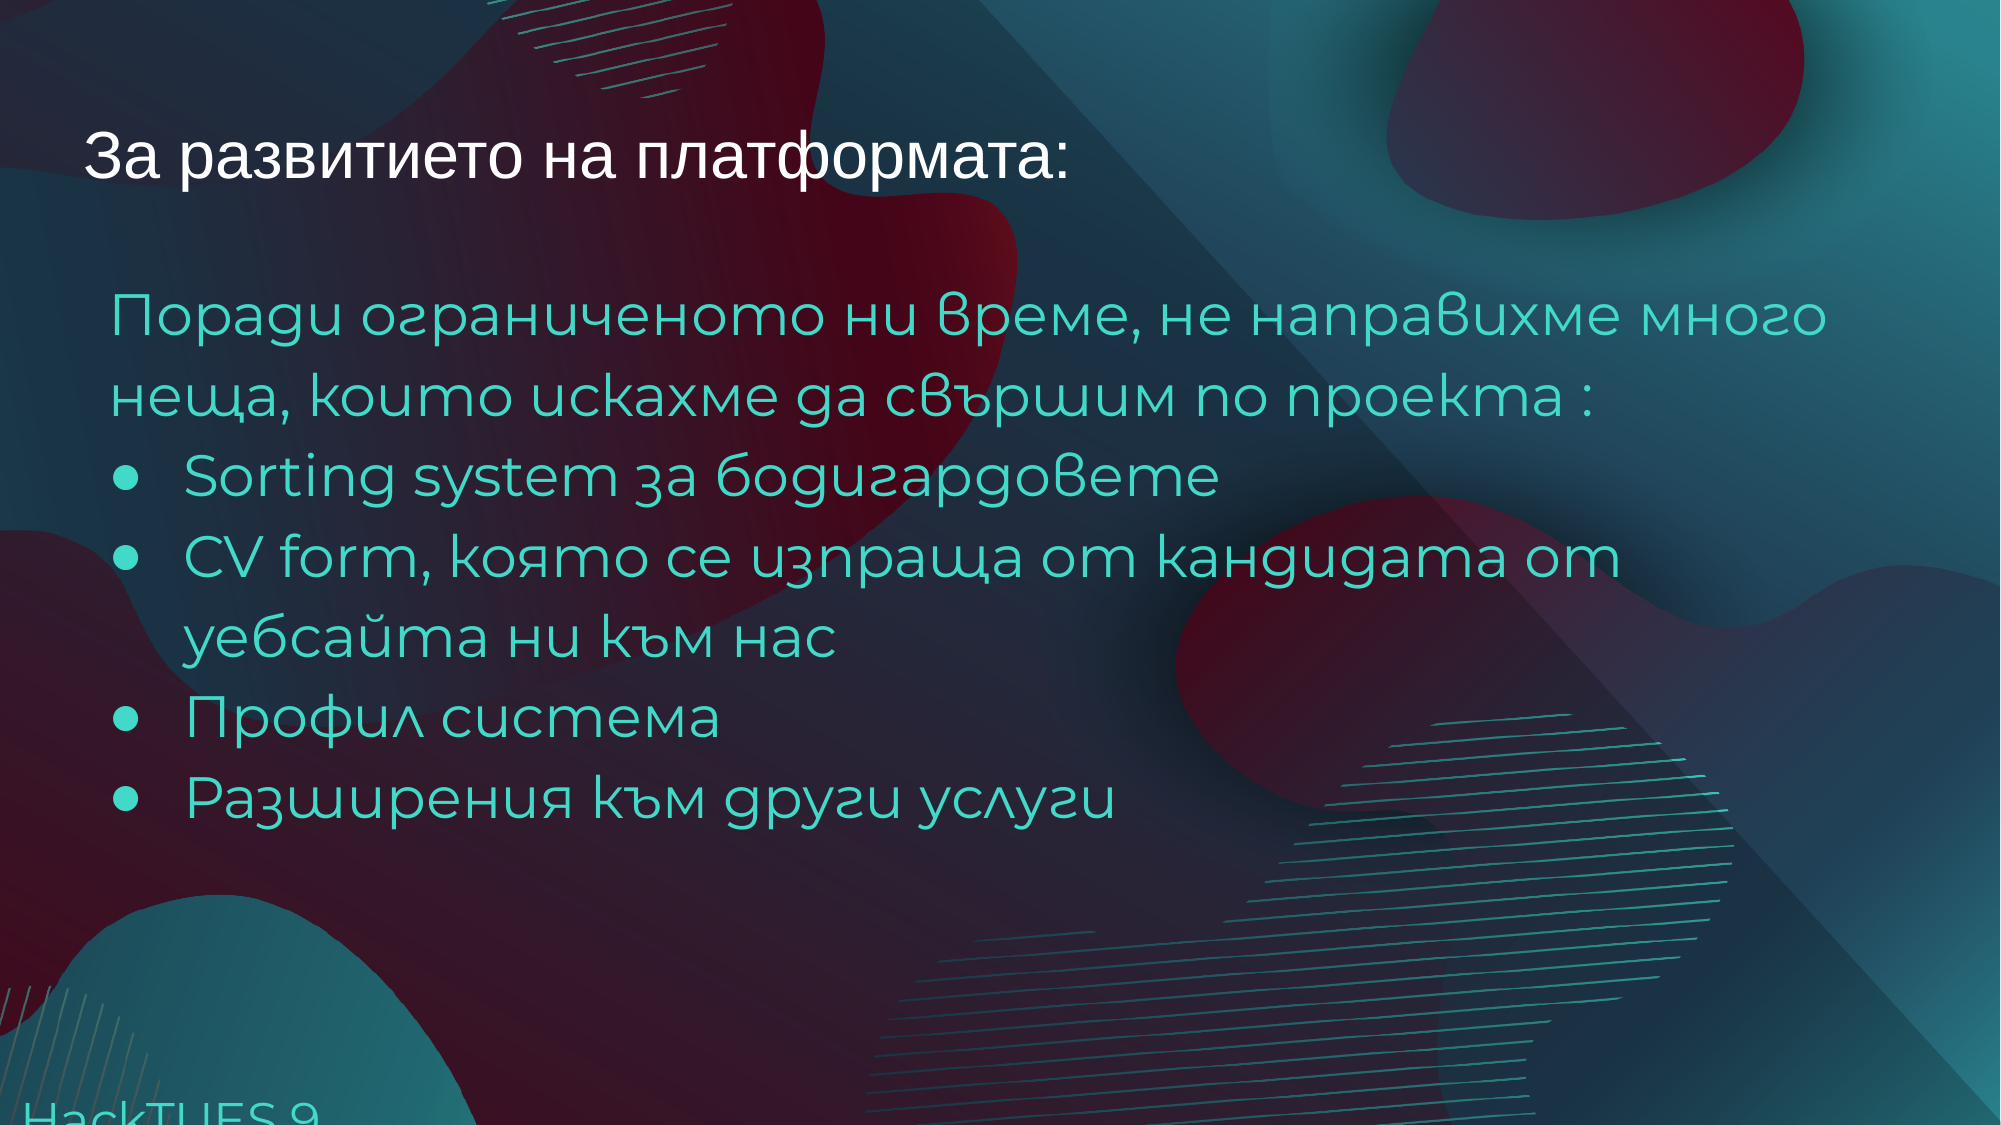

# За развитието на платформата:
Поради ограниченото ни време, не направихме много неща, които искахме да свършим по проекта :
Sorting system за бодигардовете
CV form, която се изпраща от кандидата от уебсайта ни към нас
Профил система
Разширения към други услуги